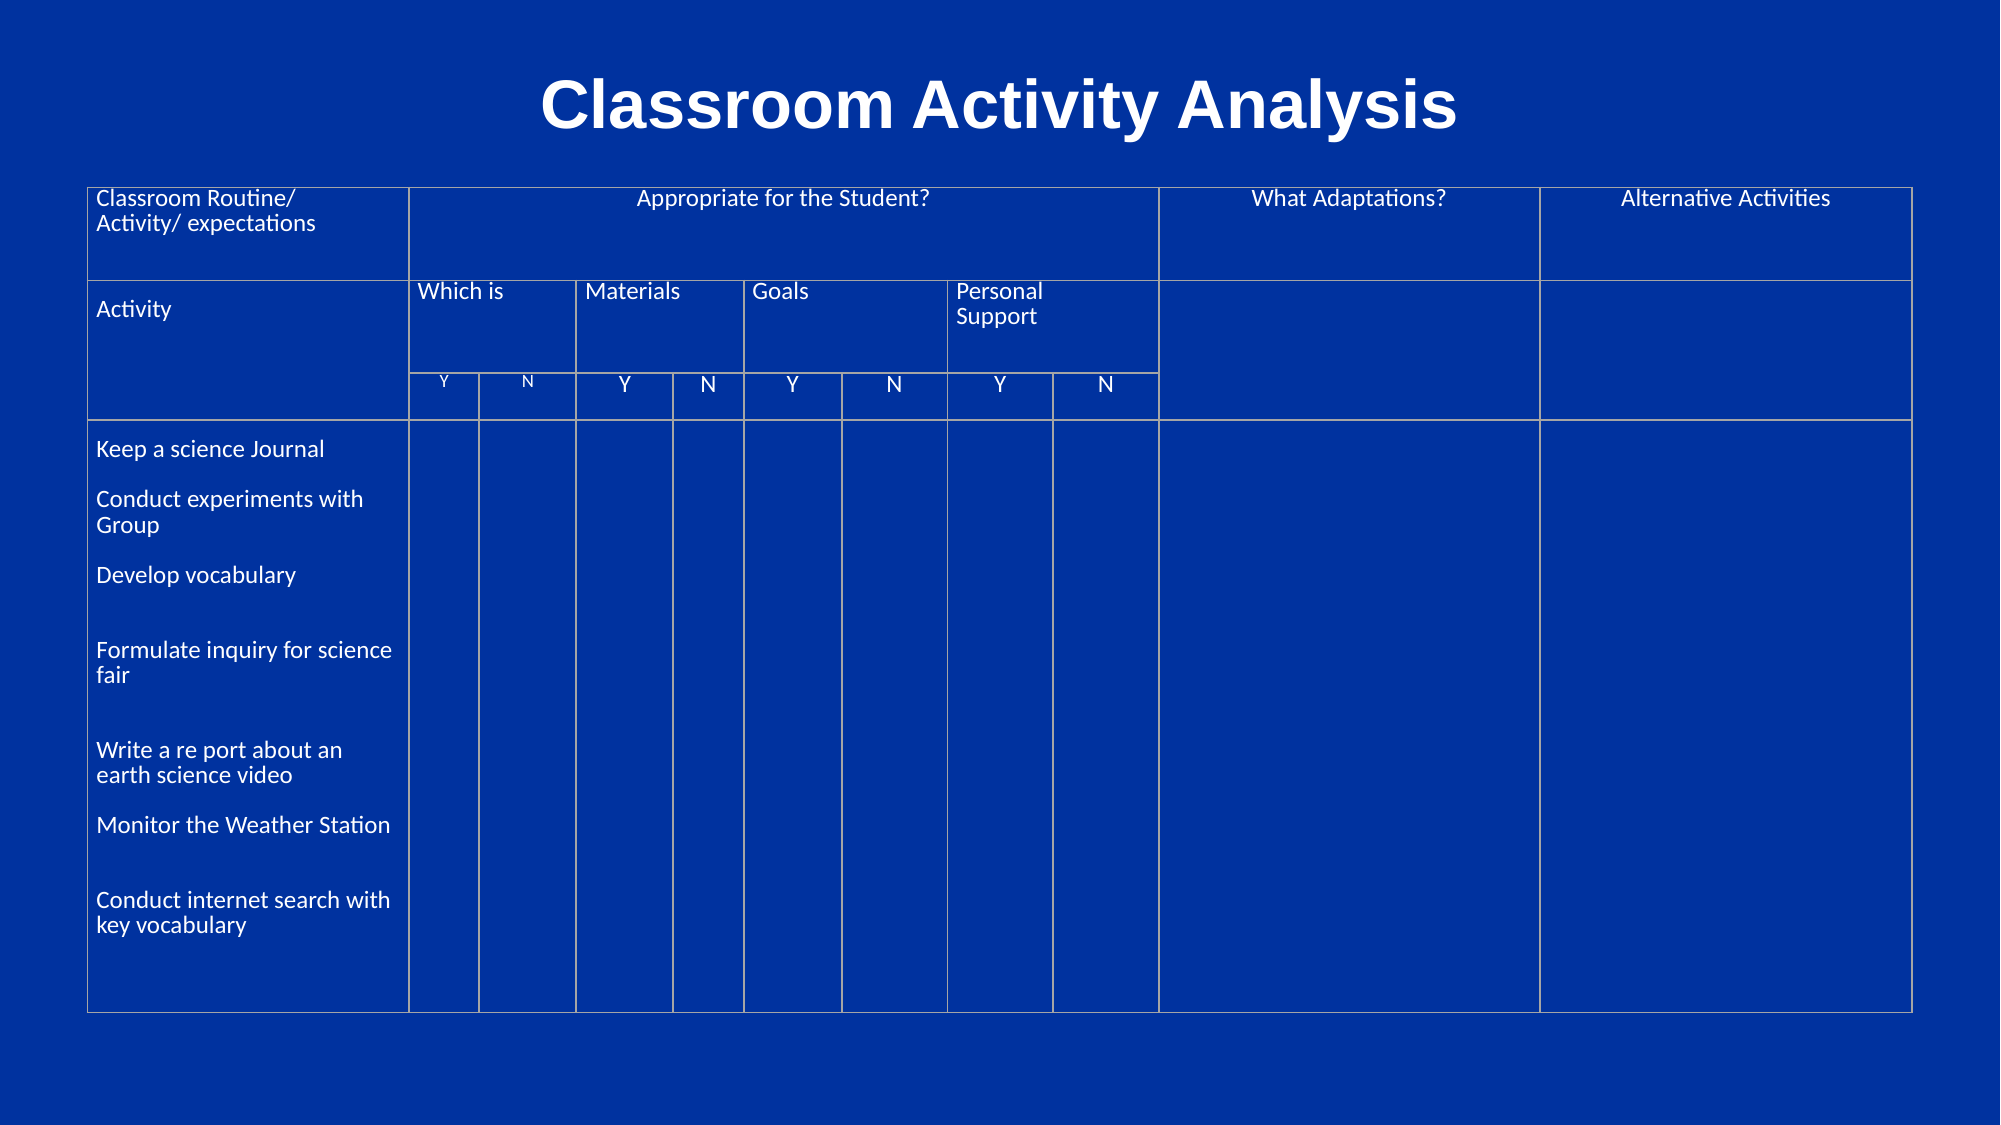

# Classroom Activity Analysis
| Classroom Routine/ Activity/ expectations | Appropriate for the Student? |  |  |  |  |  |  |  | What Adaptations? | Alternative Activities |
| --- | --- | --- | --- | --- | --- | --- | --- | --- | --- | --- |
| Activity | Which is |  | Materials |  | Goals |  | Personal Support |  |  |  |
|  | Y | N | Y | N | Y | N | Y | N |  |  |
| Keep a science Journal Conduct experiments with Group Develop vocabulary Formulate inquiry for science fair Write a re port about an earth science video Monitor the Weather Station Conduct internet search with key vocabulary |  |  |  |  |  |  |  |  |  |  |